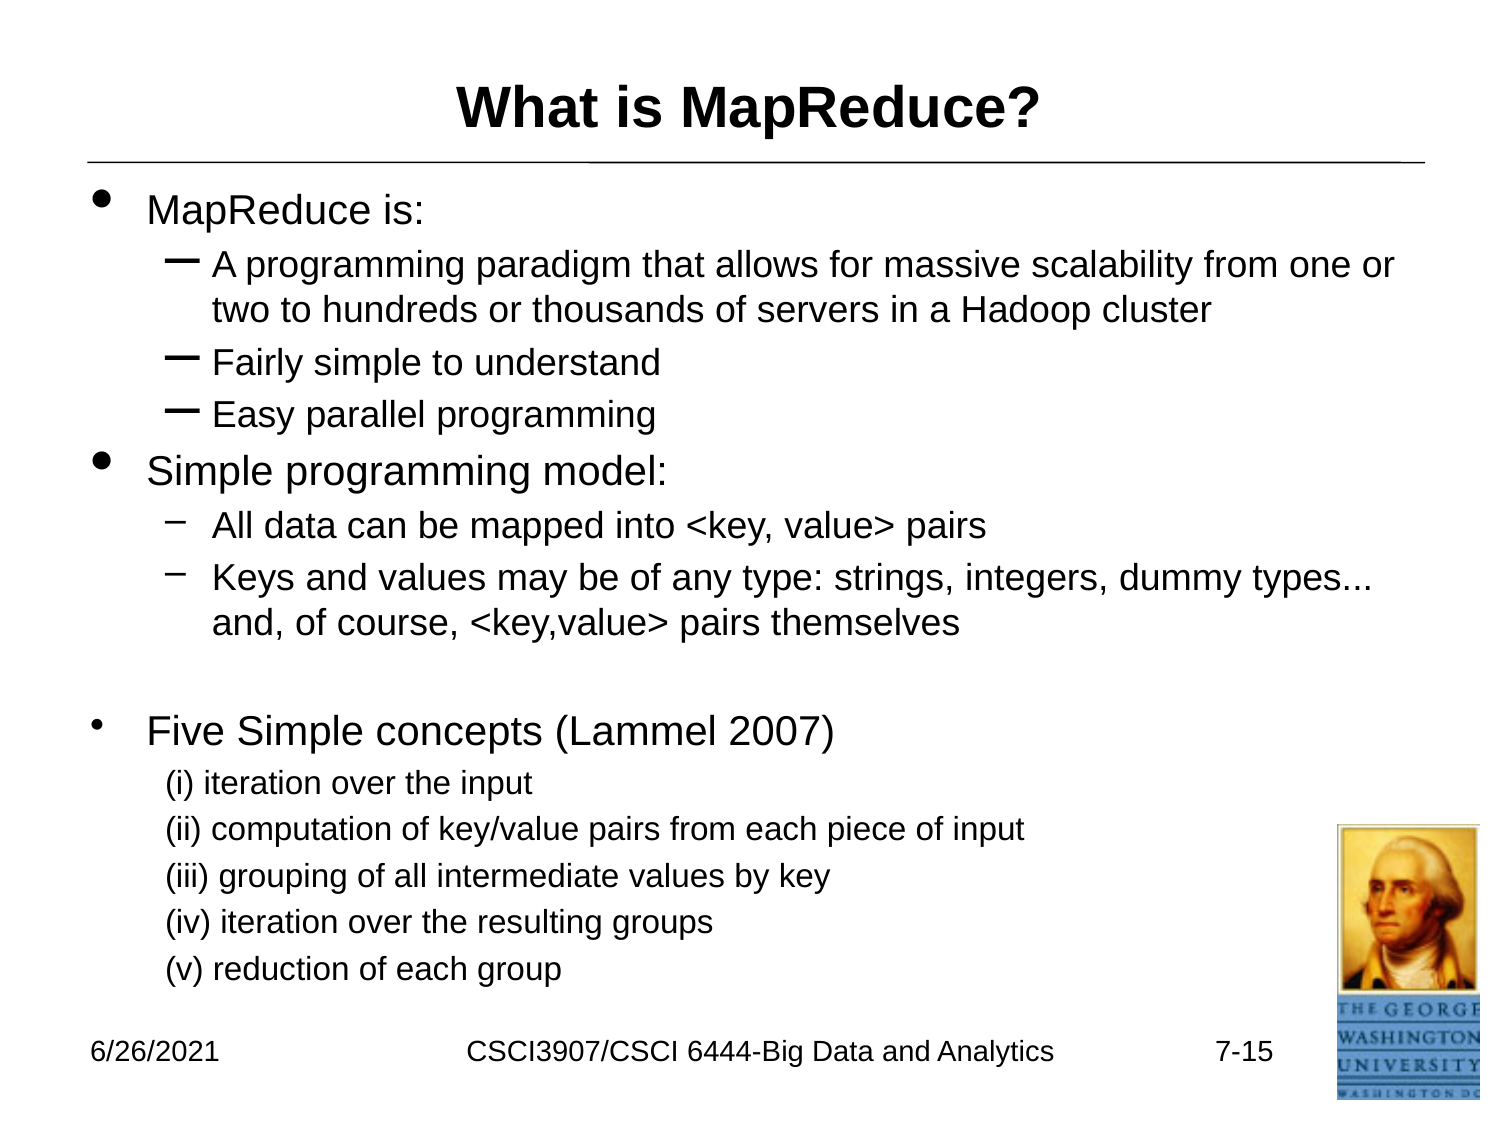

# What is MapReduce?
MapReduce is:
A programming paradigm that allows for massive scalability from one or two to hundreds or thousands of servers in a Hadoop cluster
Fairly simple to understand
Easy parallel programming
Simple programming model:
All data can be mapped into <key, value> pairs
Keys and values may be of any type: strings, integers, dummy types... and, of course, <key,value> pairs themselves

Five Simple concepts (Lammel 2007)
(i) iteration over the input
(ii) computation of key/value pairs from each piece of input
(iii) grouping of all intermediate values by key
(iv) iteration over the resulting groups
(v) reduction of each group

6/26/2021
CSCI3907/CSCI 6444-Big Data and Analytics
7-15